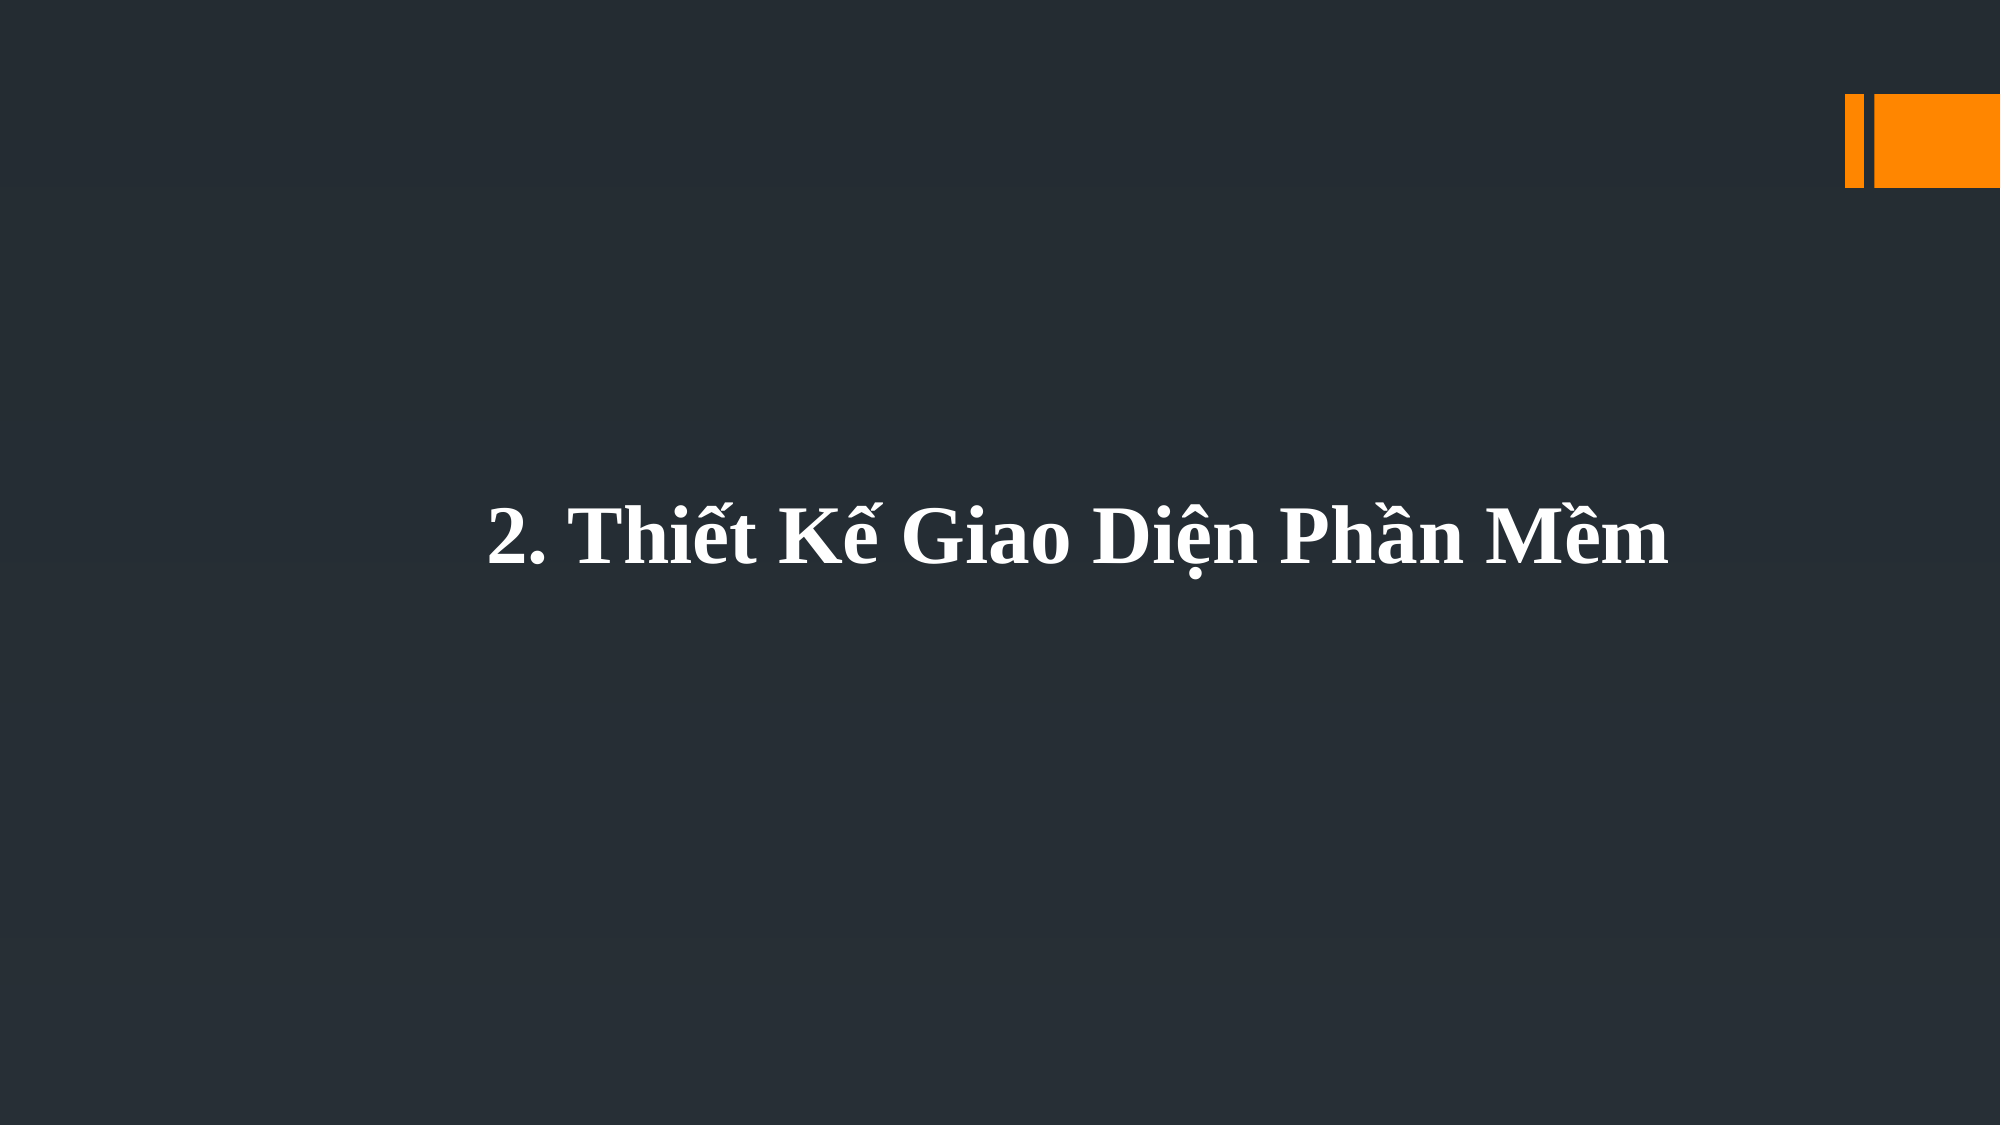

2. Thiết Kế Giao Diện Phần Mềm